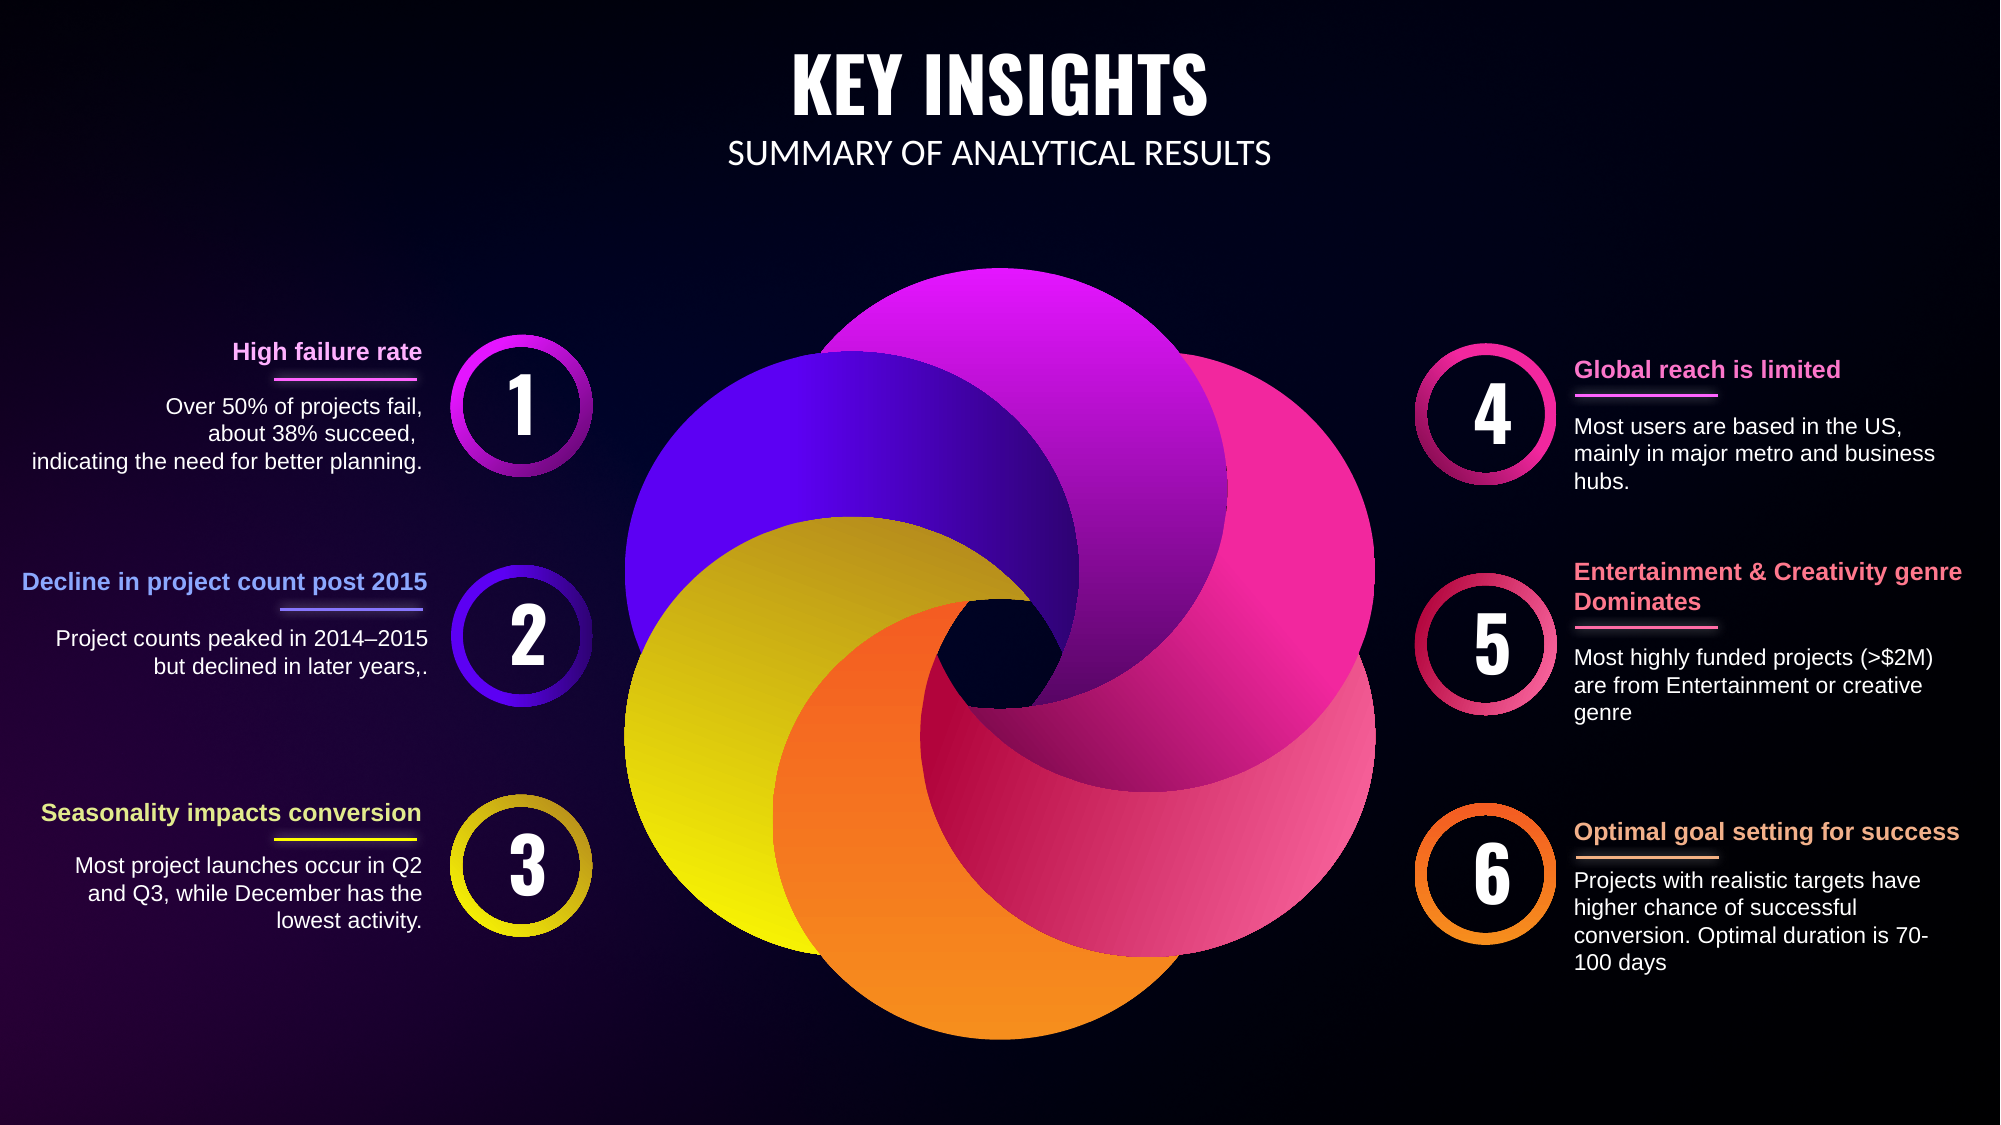

KEY RECOMMENDATIONS
FOR CREATORS
KEY INSIGHTS
SUMMARY OF ANALYTICAL RESULTS

High failure rate
Over 50% of projects fail,
about 38% succeed,
indicating the need for better planning.

1
Global reach is limited
Most users are based in the US, mainly in major metro and business hubs.

4

Decline in project count post 2015
Project counts peaked in 2014–2015 but declined in later years,.
Entertainment & Creativity genre Dominates
Most highly funded projects (>$2M) are from Entertainment or creative genre

2

5

Seasonality impacts conversion
Most project launches occur in Q2 and Q3, while December has the lowest activity.

3

6
Optimal goal setting for success
Projects with realistic targets have higher chance of successful conversion. Optimal duration is 70-100 days